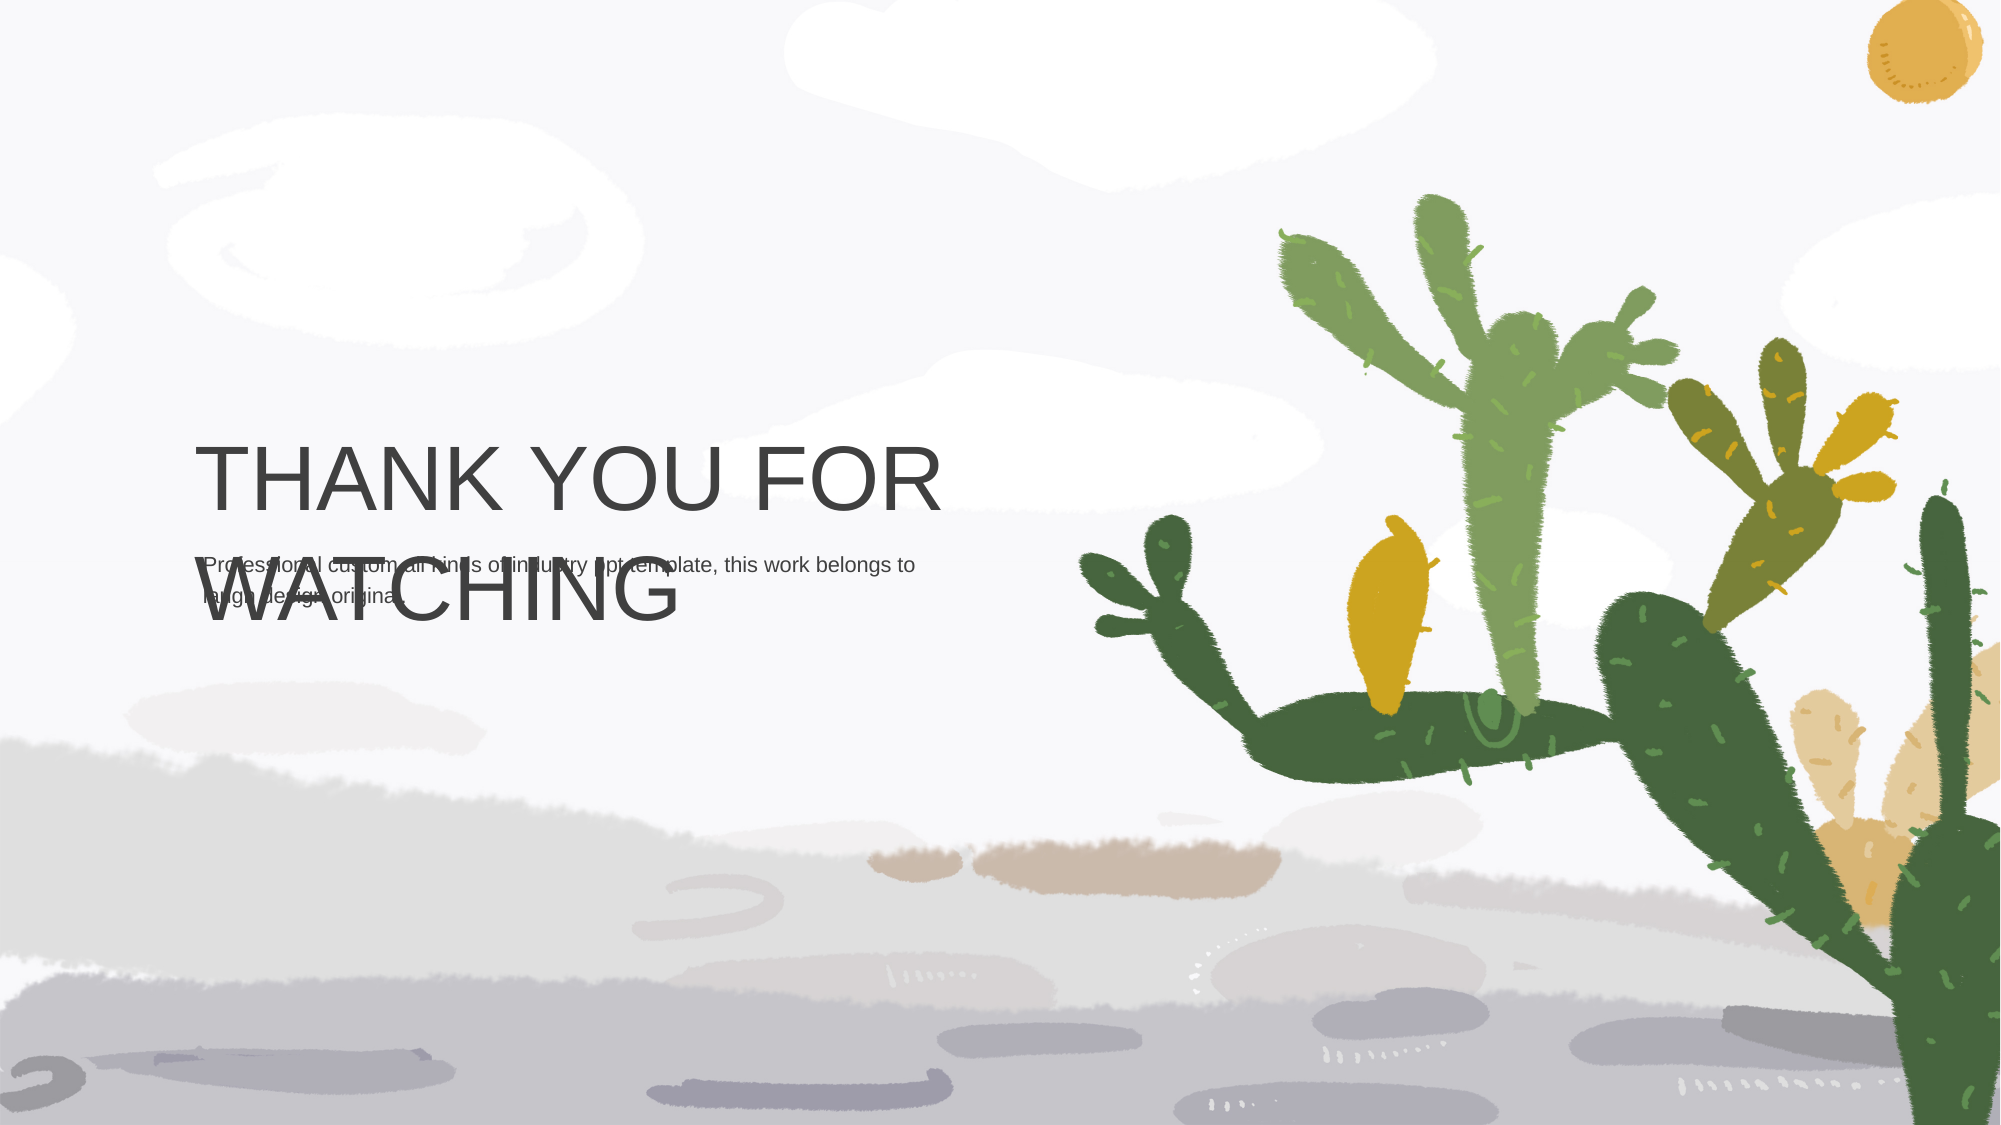

THANK YOU FOR WATCHING
Professional custom all kinds of industry ppt template, this work belongs to laugh design original.